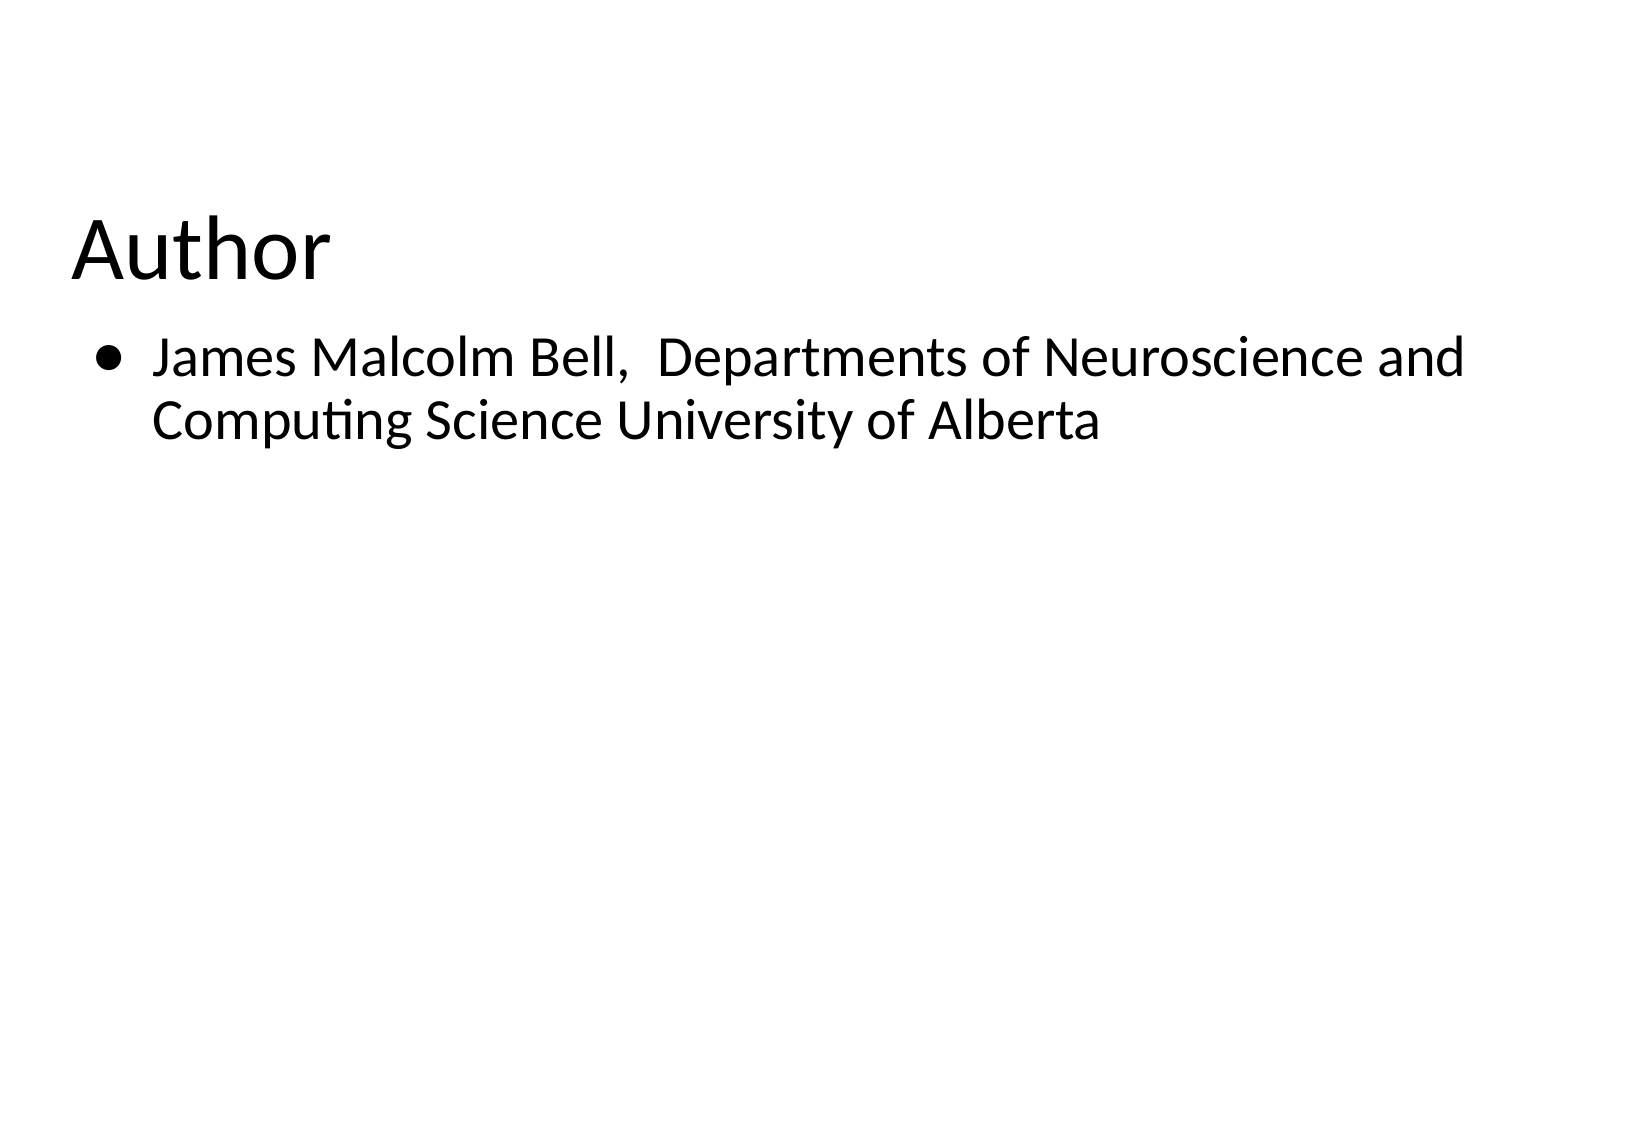

# Author
James Malcolm Bell,  Departments of Neuroscience and Computing Science University of Alberta